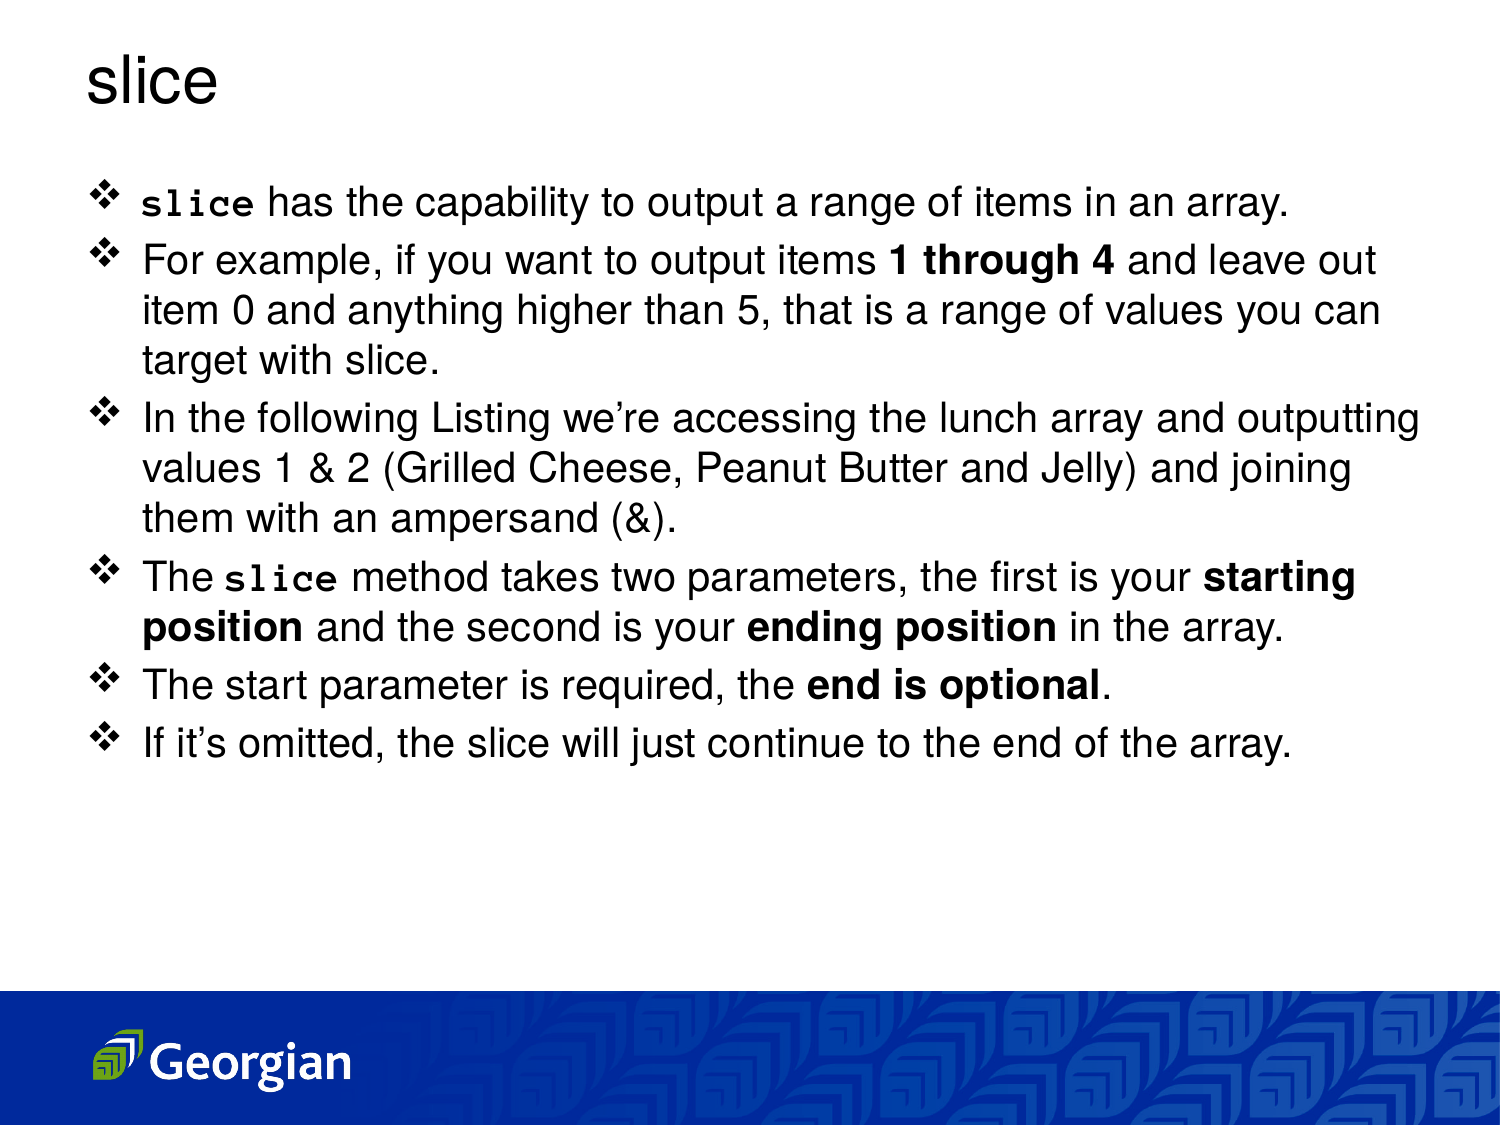

slice
slice has the capability to output a range of items in an array.
For example, if you want to output items 1 through 4 and leave out item 0 and anything higher than 5, that is a range of values you can target with slice.
In the following Listing we’re accessing the lunch array and outputting values 1 & 2 (Grilled Cheese, Peanut Butter and Jelly) and joining them with an ampersand (&).
The slice method takes two parameters, the first is your starting position and the second is your ending position in the array.
The start parameter is required, the end is optional.
If it’s omitted, the slice will just continue to the end of the array.